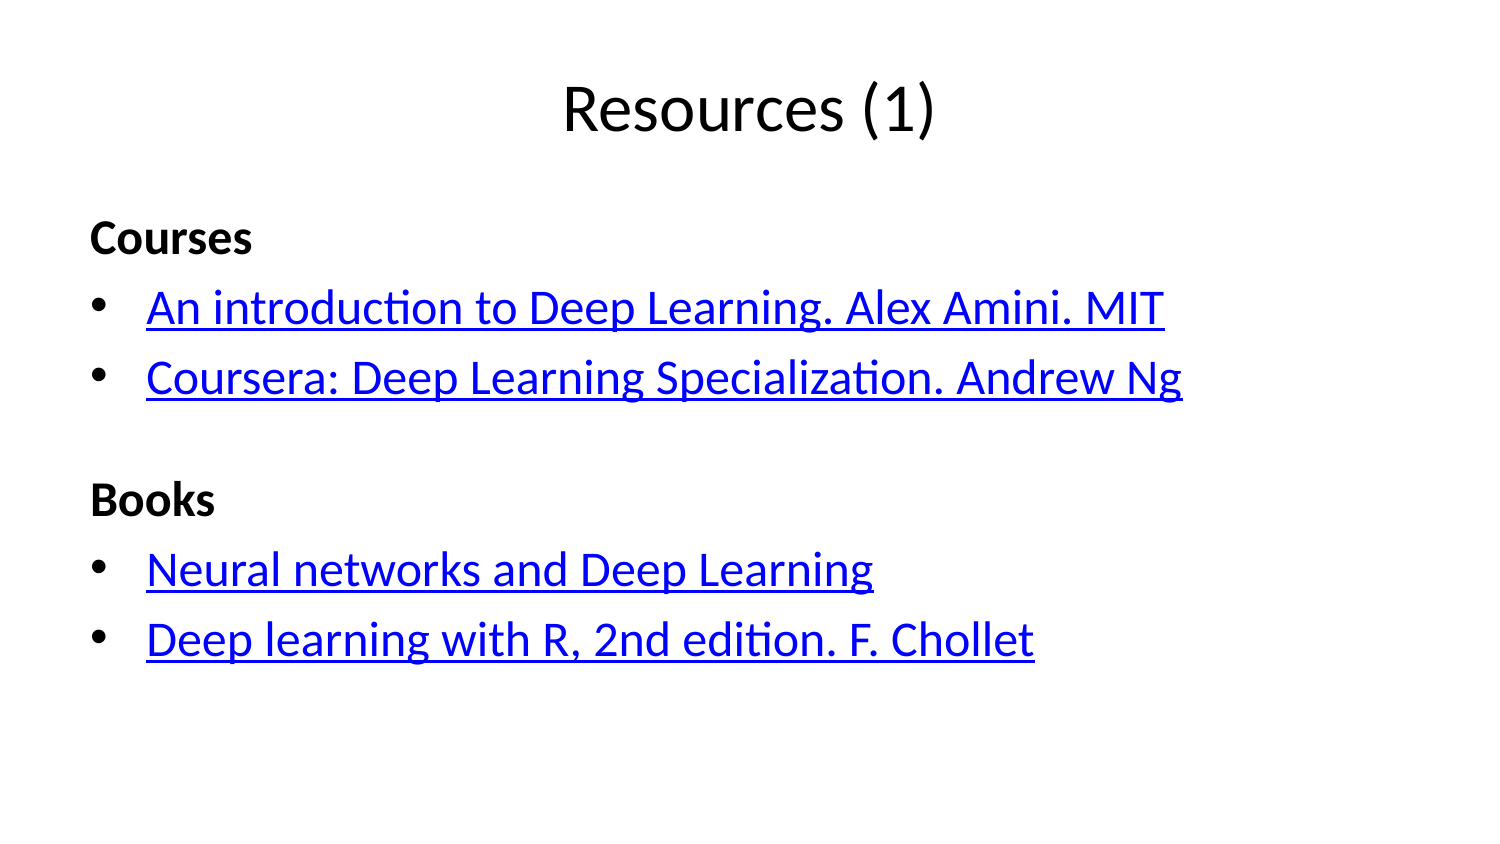

# Resources (1)
Courses
An introduction to Deep Learning. Alex Amini. MIT
Coursera: Deep Learning Specialization. Andrew Ng
Books
Neural networks and Deep Learning
Deep learning with R, 2nd edition. F. Chollet